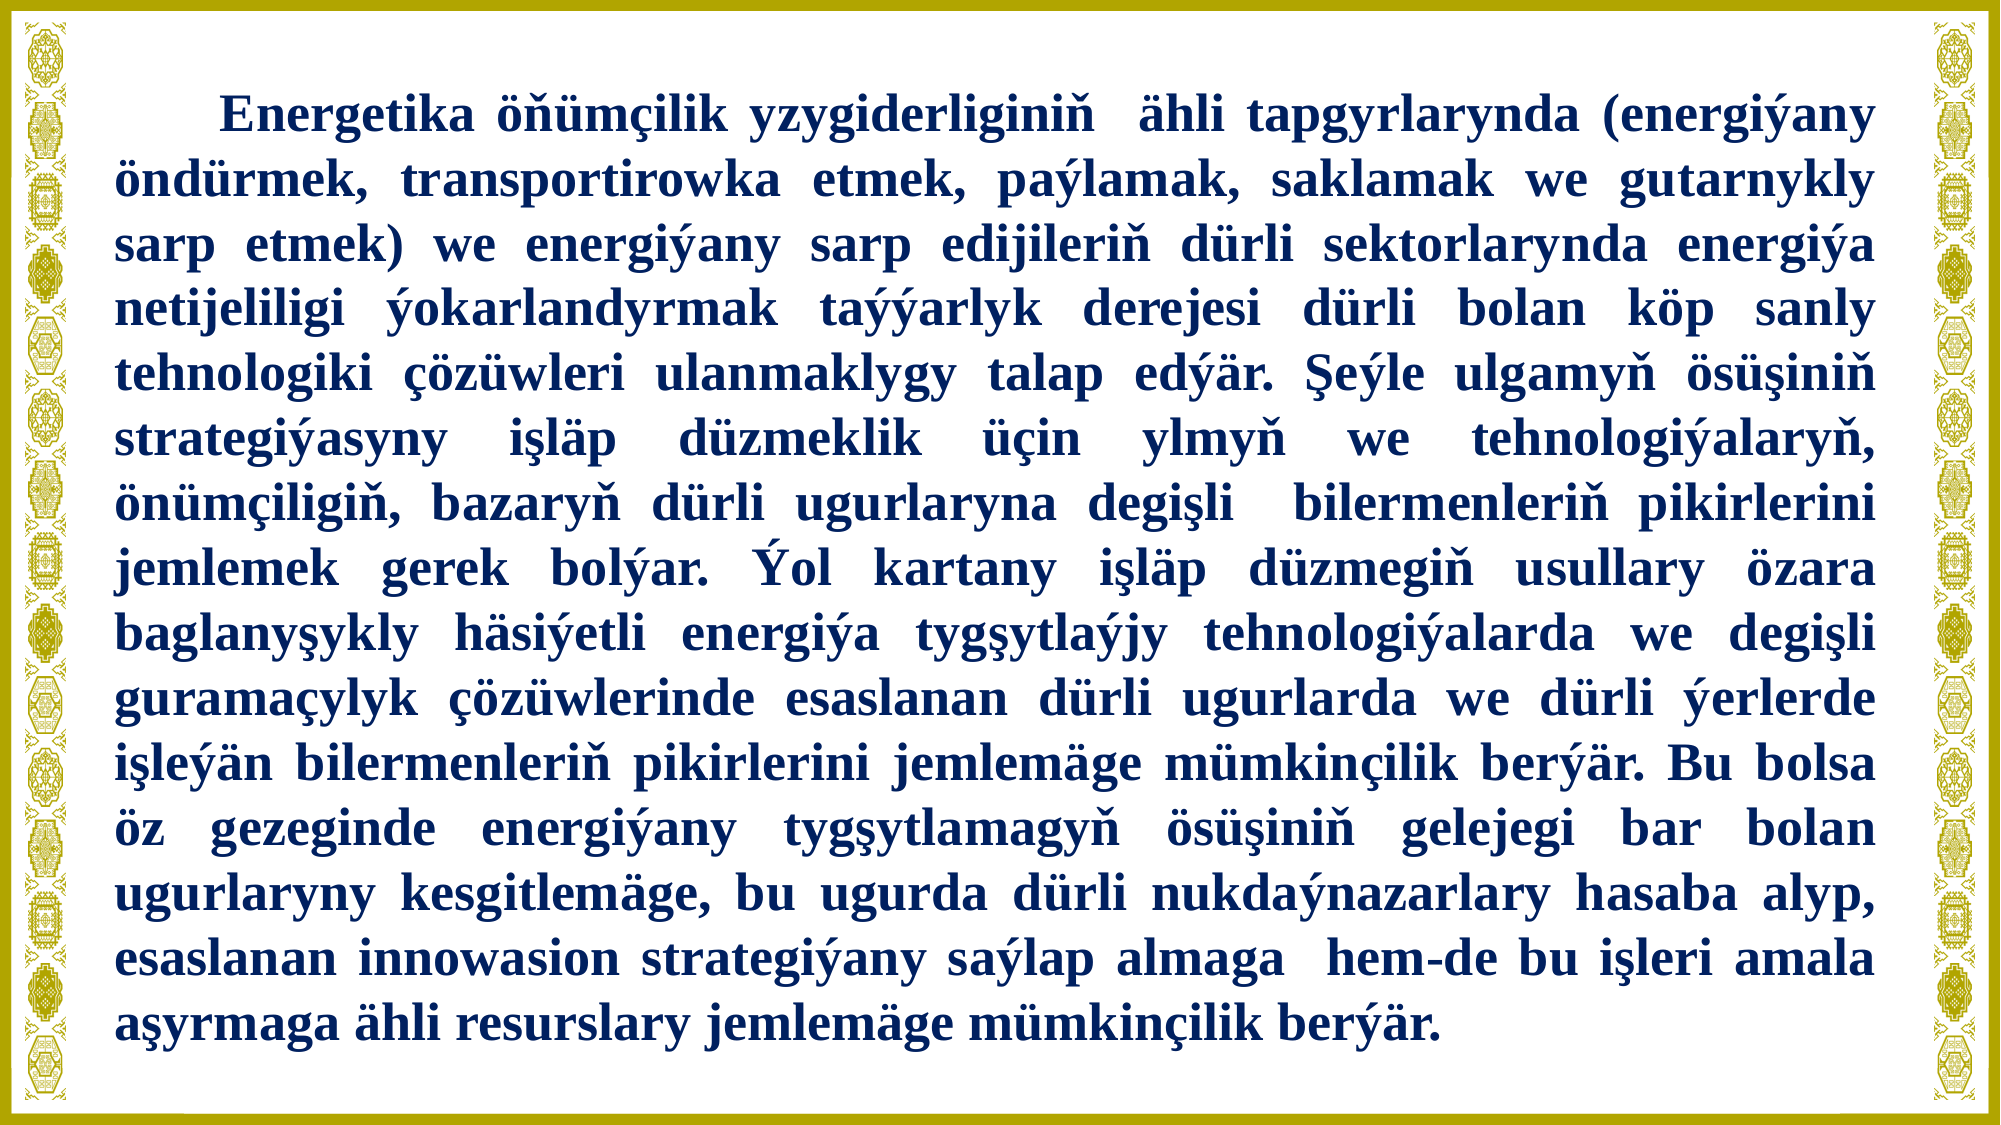

Energetika öňümçilik yzygiderliginiň  ähli tapgyrlarynda (energiýany öndürmek, transportirowka etmek, paýlamak, saklamak we gutarnykly sarp etmek) we energiýany sarp edijileriň dürli sektorlarynda energiýa netijeliligi ýokarlandyrmak taýýarlyk derejesi dürli bolan köp sanly tehnologiki çözüwleri ulanmaklygy talap edýär. Şeýle ulgamyň ösüşiniň strategiýasyny işläp düzmeklik üçin ylmyň we tehnologiýalaryň, önümçiligiň, bazaryň dürli ugurlaryna degişli  bilermenleriň pikirlerini jemlemek gerek bolýar. Ýol kartany işläp düzmegiň usullary özara baglanyşykly häsiýetli energiýa tygşytlaýjy tehnologiýalarda we degişli guramaçylyk çözüwlerinde esaslanan dürli ugurlarda we dürli ýerlerde işleýän bilermenleriň pikirlerini jemlemäge mümkinçilik berýär. Bu bolsa öz gezeginde energiýany tygşytlamagyň ösüşiniň gelejegi bar bolan ugurlaryny kesgitlemäge, bu ugurda dürli nukdaýnazarlary hasaba alyp, esaslanan innowasion strategiýany saýlap almaga  hem-de bu işleri amala aşyrmaga ähli resurslary jemlemäge mümkinçilik berýär.